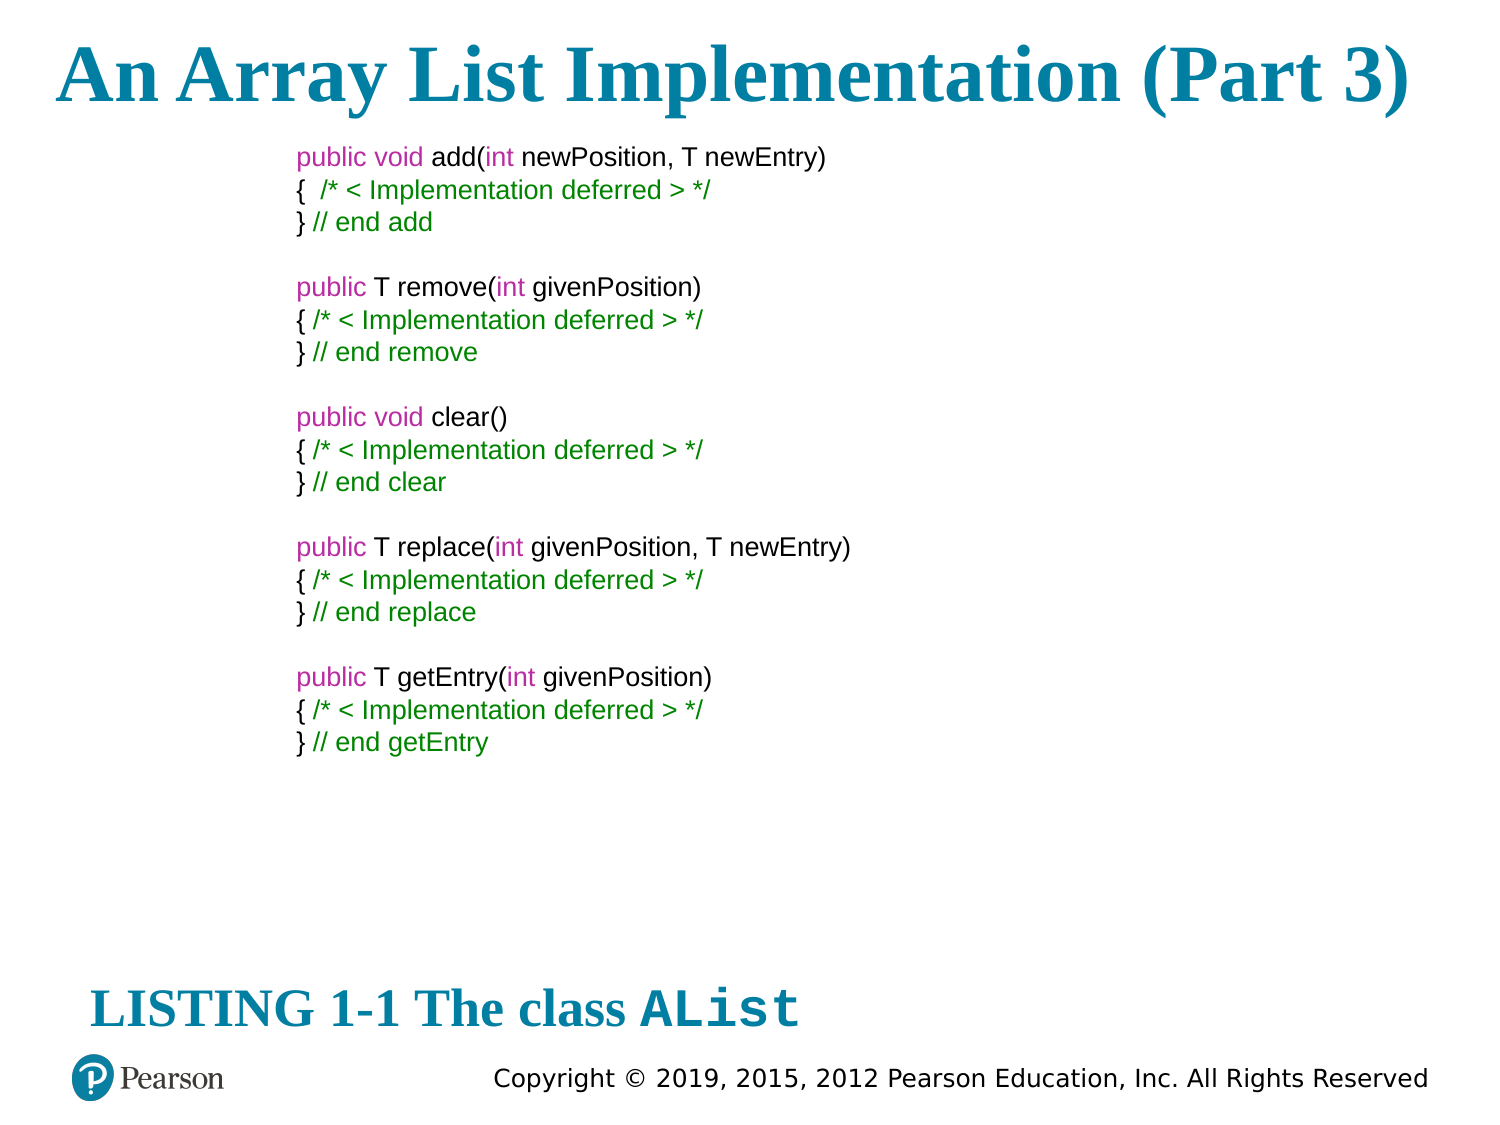

# An Array List Implementation (Part 3)
	public void add(int newPosition, T newEntry)
	{  /* < Implementation deferred > */
	} // end add

	public T remove(int givenPosition)
	{ /* < Implementation deferred > */
	} // end remove

	public void clear()
	{ /* < Implementation deferred > */
	} // end clear

	public T replace(int givenPosition, T newEntry)
	{ /* < Implementation deferred > */
	} // end replace

	public T getEntry(int givenPosition)
	{ /* < Implementation deferred > */
	} // end getEntry
LISTING 1-1 The class AList